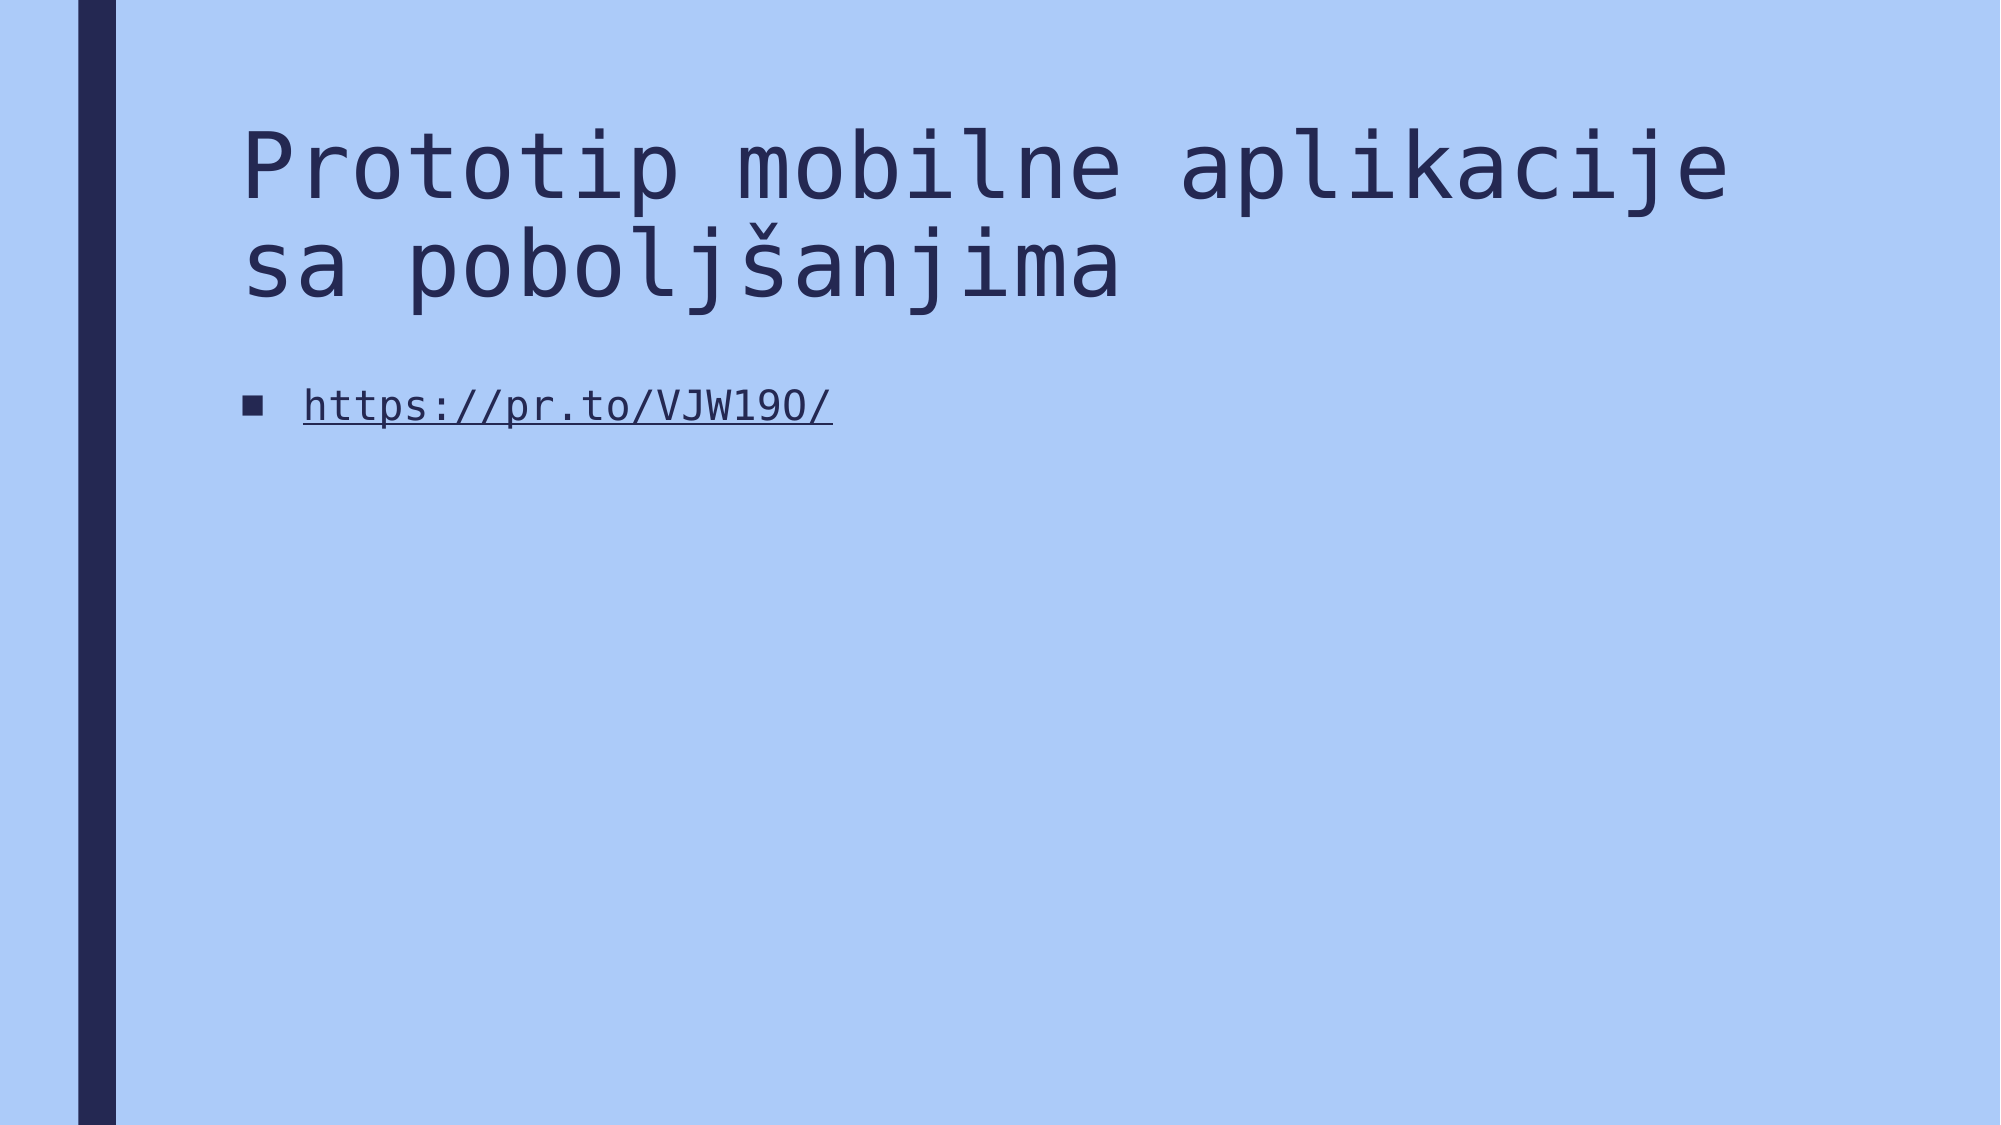

# Prototip mobilne aplikacije sa poboljšanjima
https://pr.to/VJW19O/